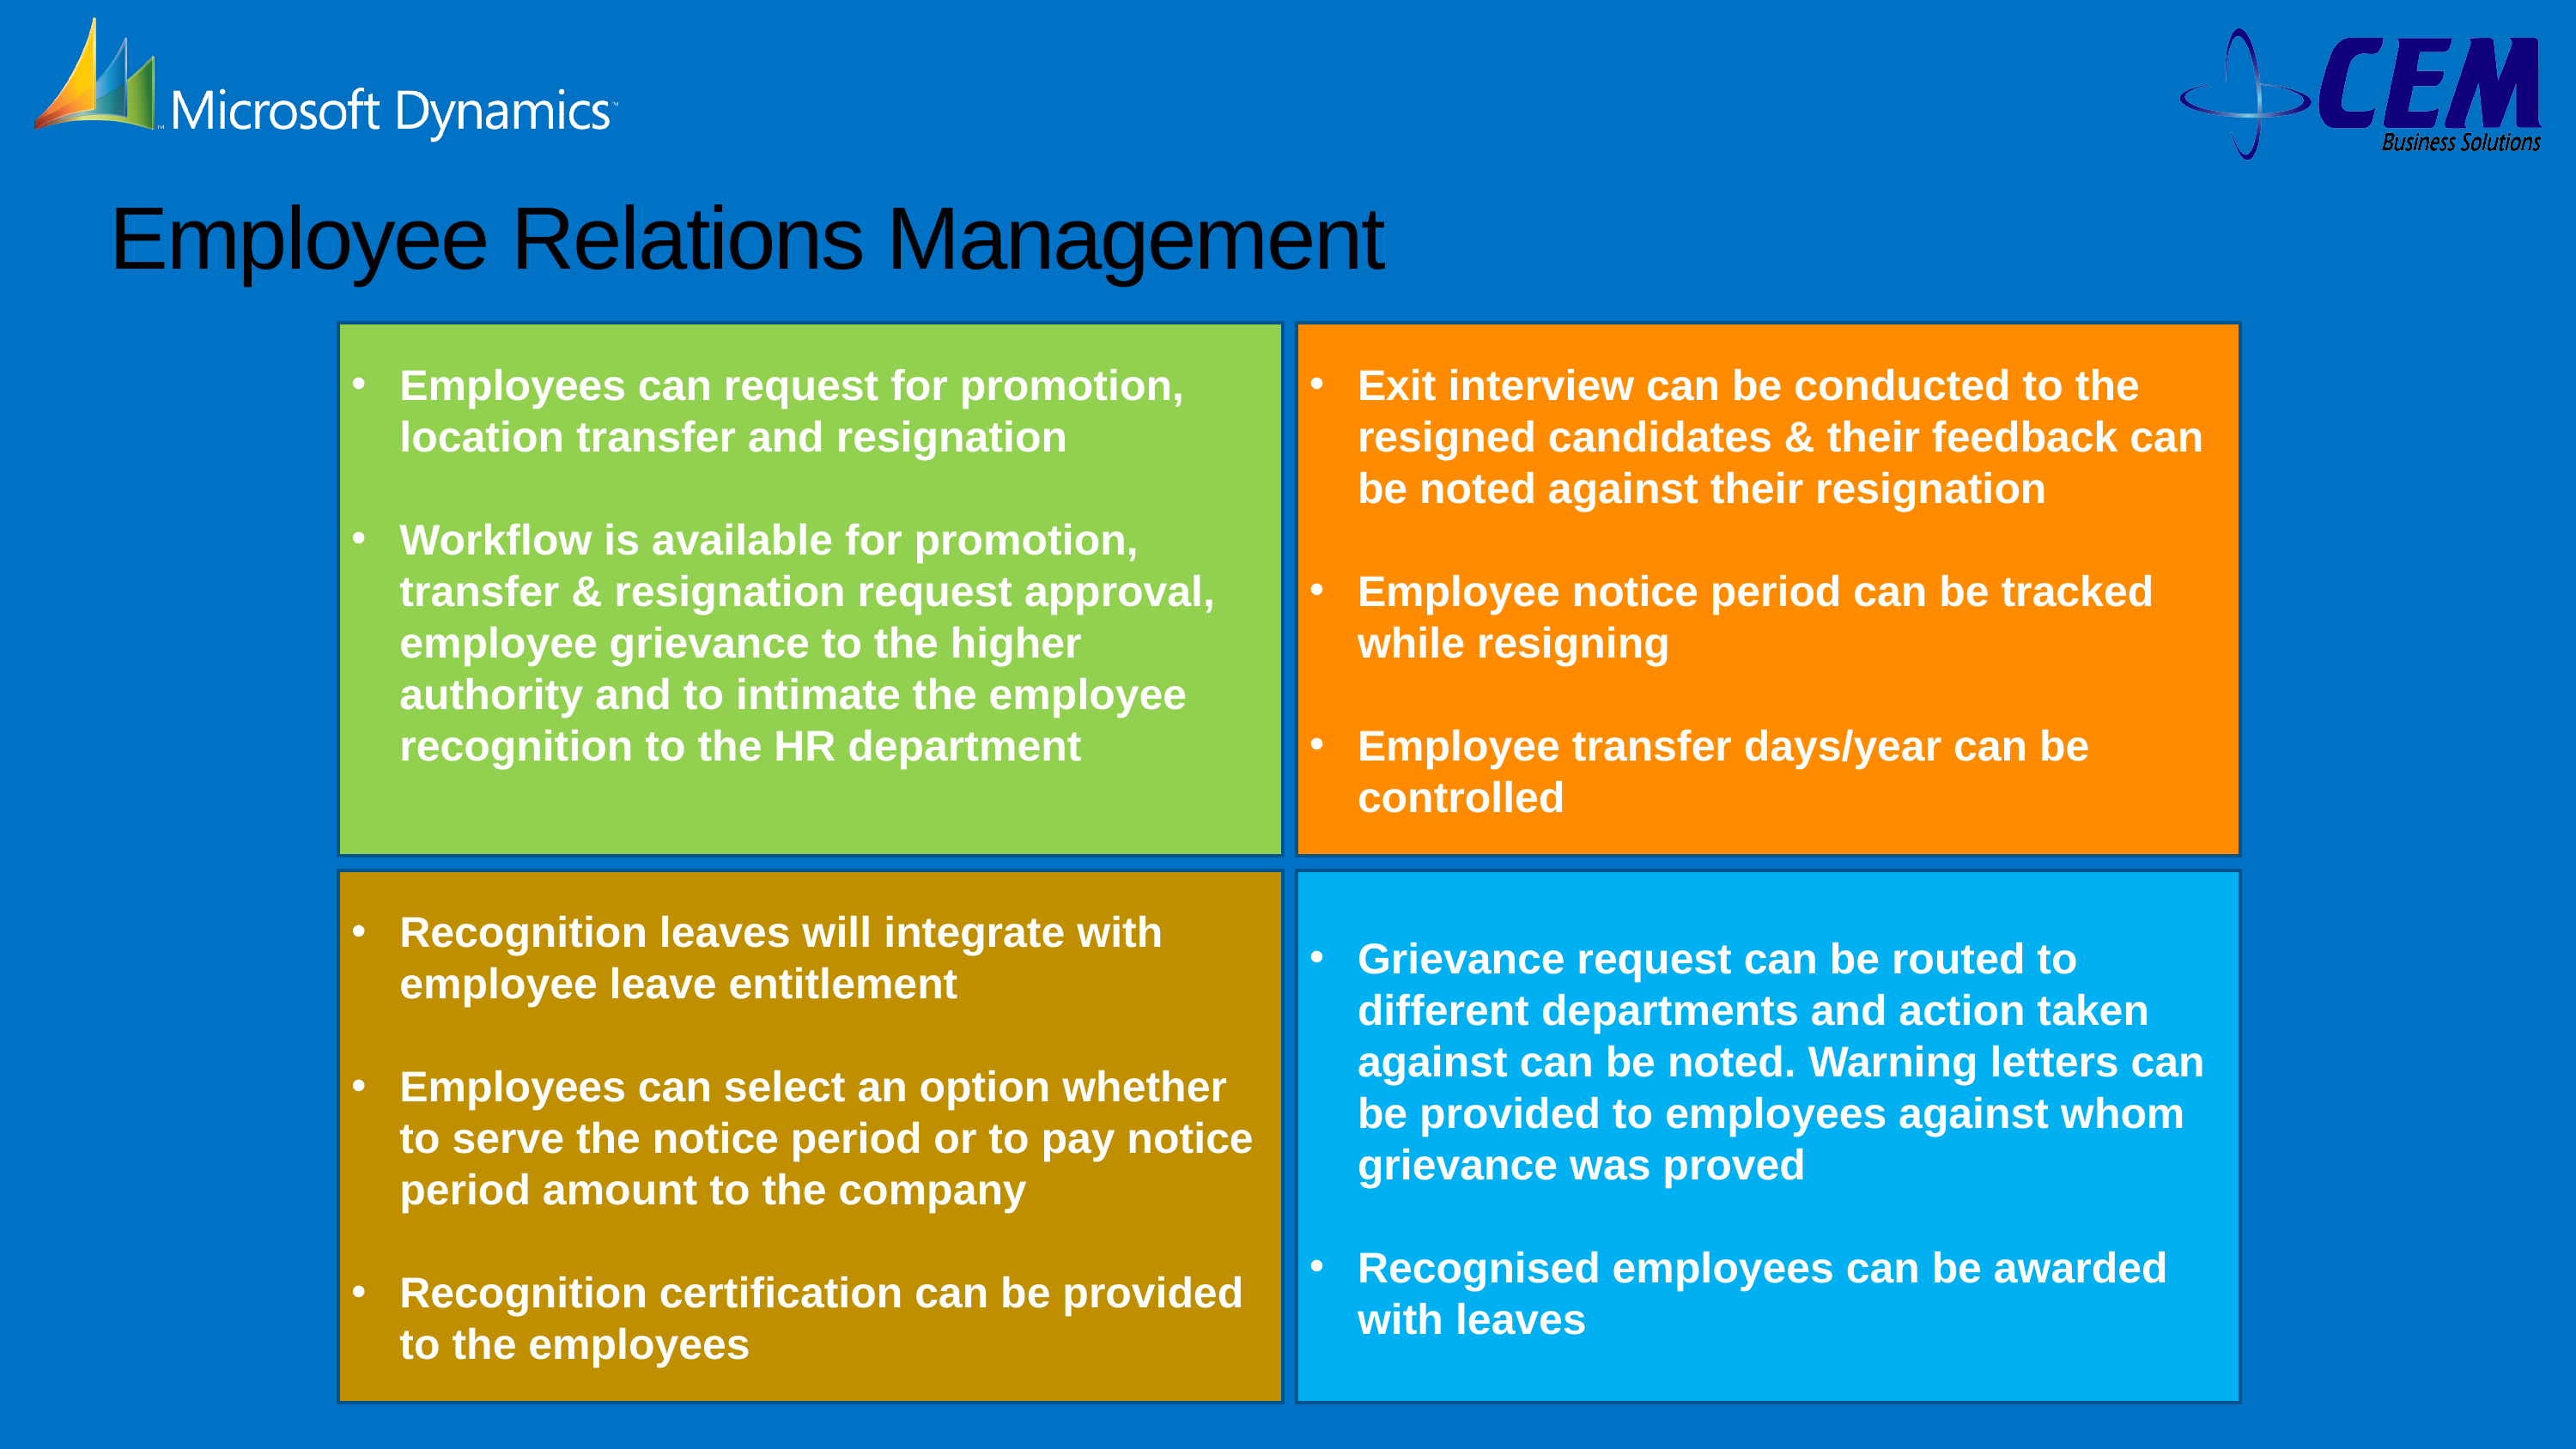

# Employee Relations Management

Employees can request for promotion, location transfer and resignation

Workflow is available for promotion, transfer & resignation request approval, employee grievance to the higher authority and to intimate the employee recognition to the HR department

Exit interview can be conducted to the resigned candidates & their feedback can be noted against their resignation

Employee notice period can be tracked while resigning

Employee transfer days/year can be controlled

Recognition leaves will integrate with employee leave entitlement

Employees can select an option whether to serve the notice period or to pay notice period amount to the company

Recognition certification can be provided to the employees

Grievance request can be routed to different departments and action taken against can be noted. Warning letters can be provided to employees against whom grievance was proved

Recognised employees can be awarded with leaves